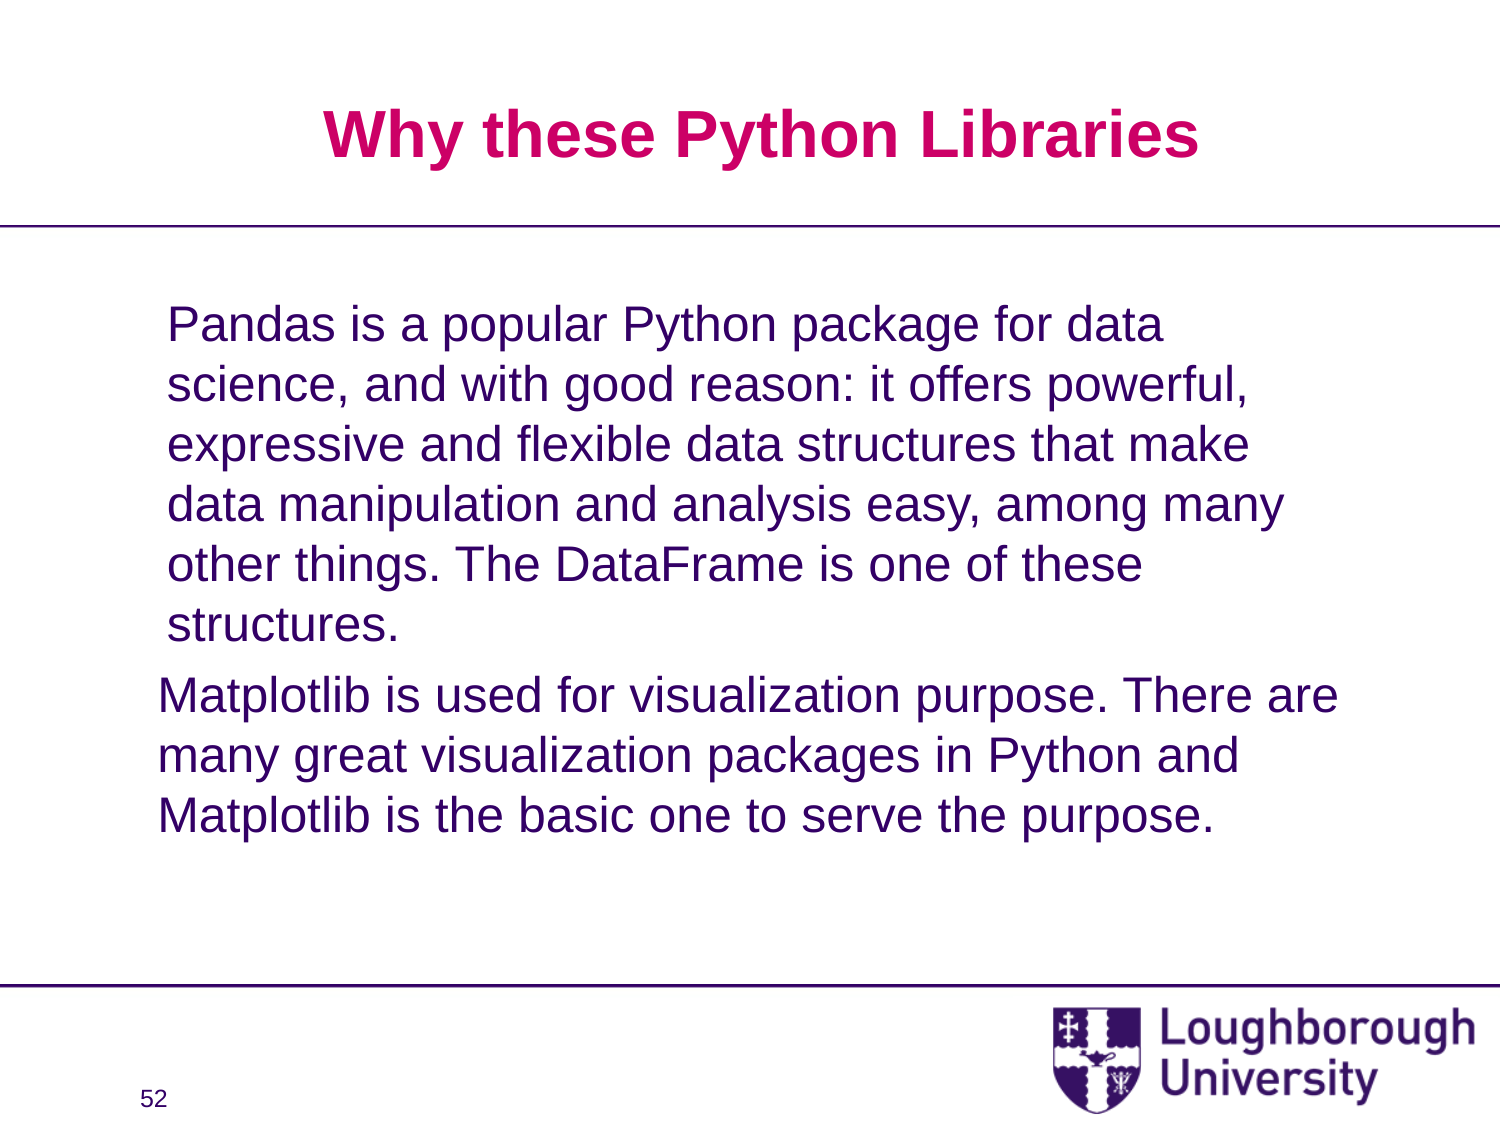

# Why these Python Libraries
Pandas is a popular Python package for data science, and with good reason: it offers powerful, expressive and flexible data structures that make data manipulation and analysis easy, among many other things. The DataFrame is one of these structures.
Matplotlib is used for visualization purpose. There are many great visualization packages in Python and Matplotlib is the basic one to serve the purpose.
52